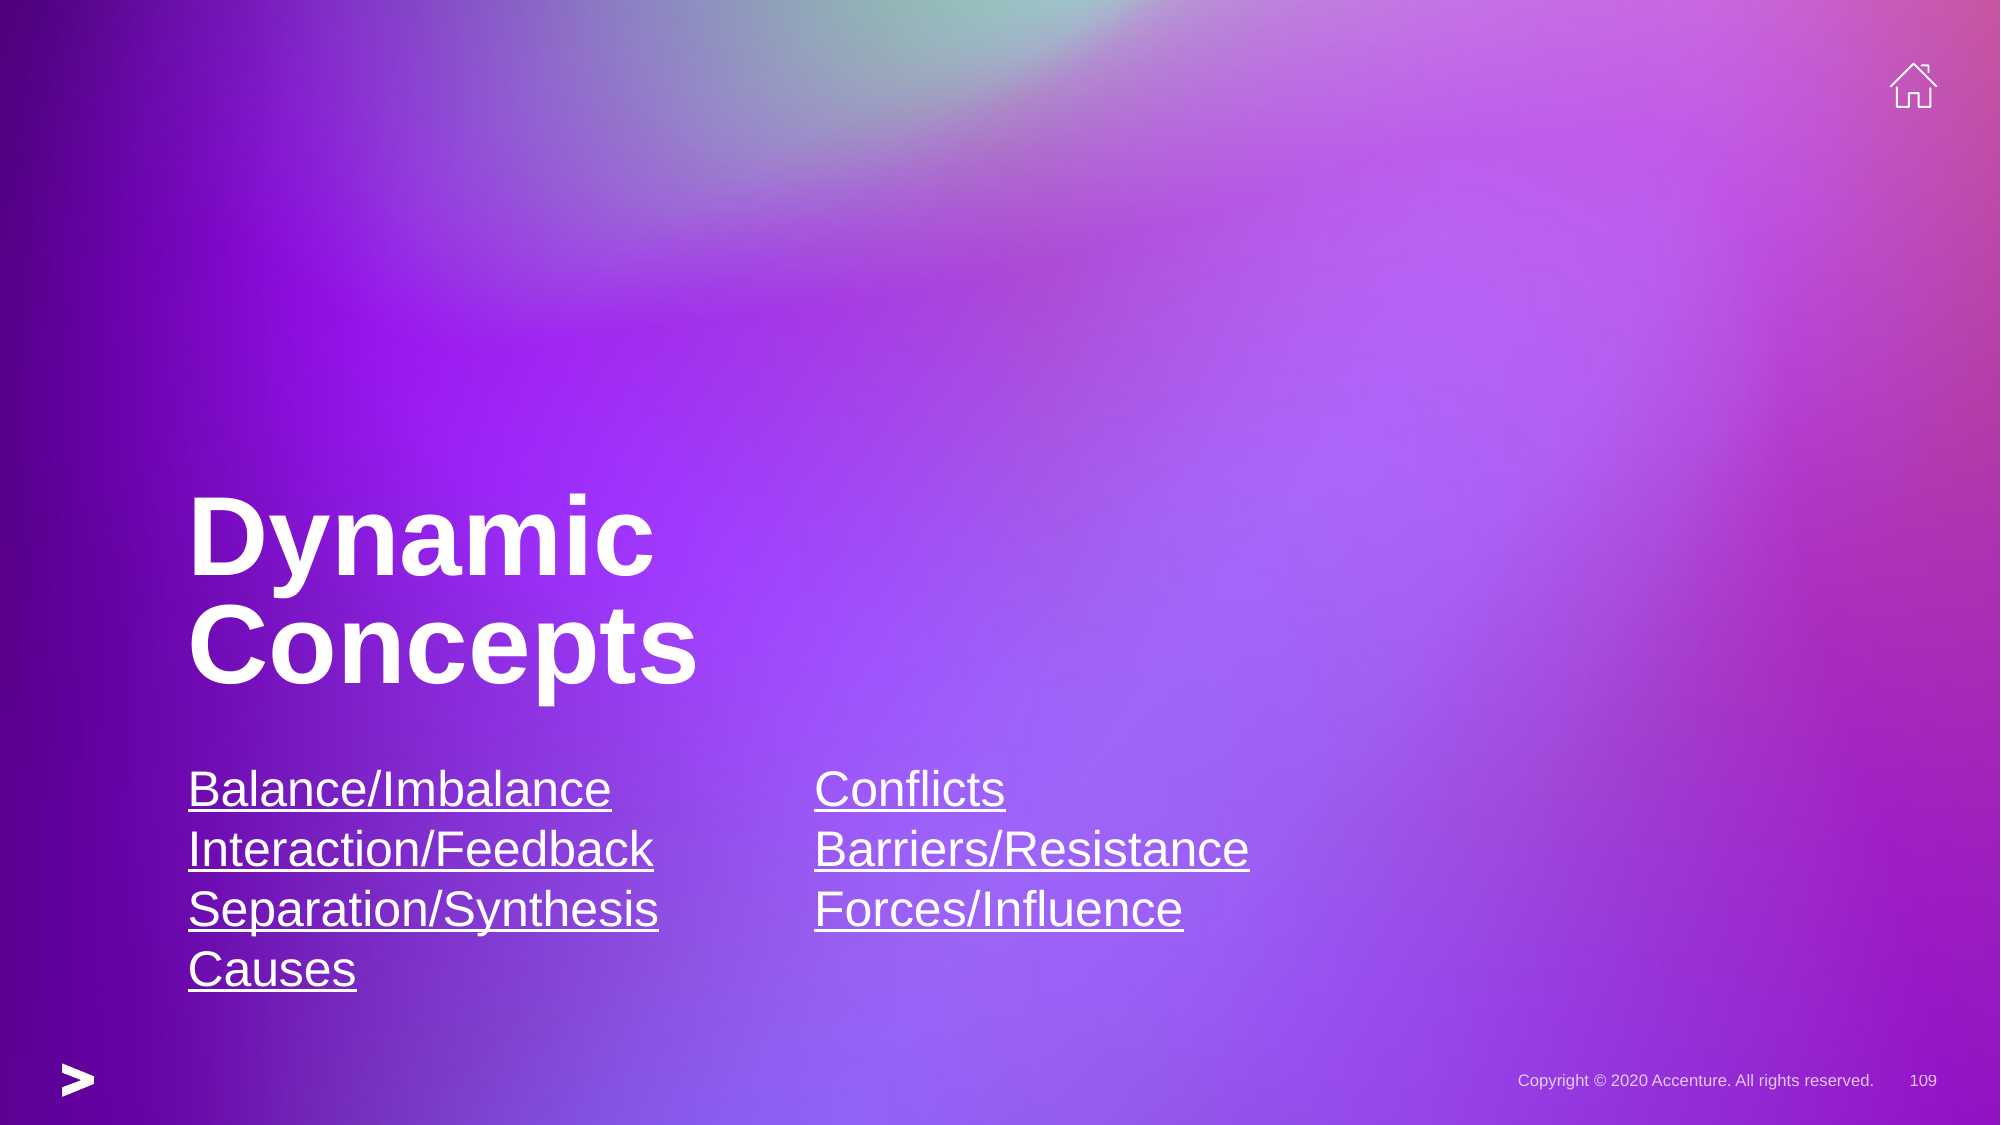

# Dynamic Concepts

Balance/Imbalance
Interaction/Feedback
Separation/Synthesis
Causes
Conflicts
Barriers/Resistance
Forces/Influence